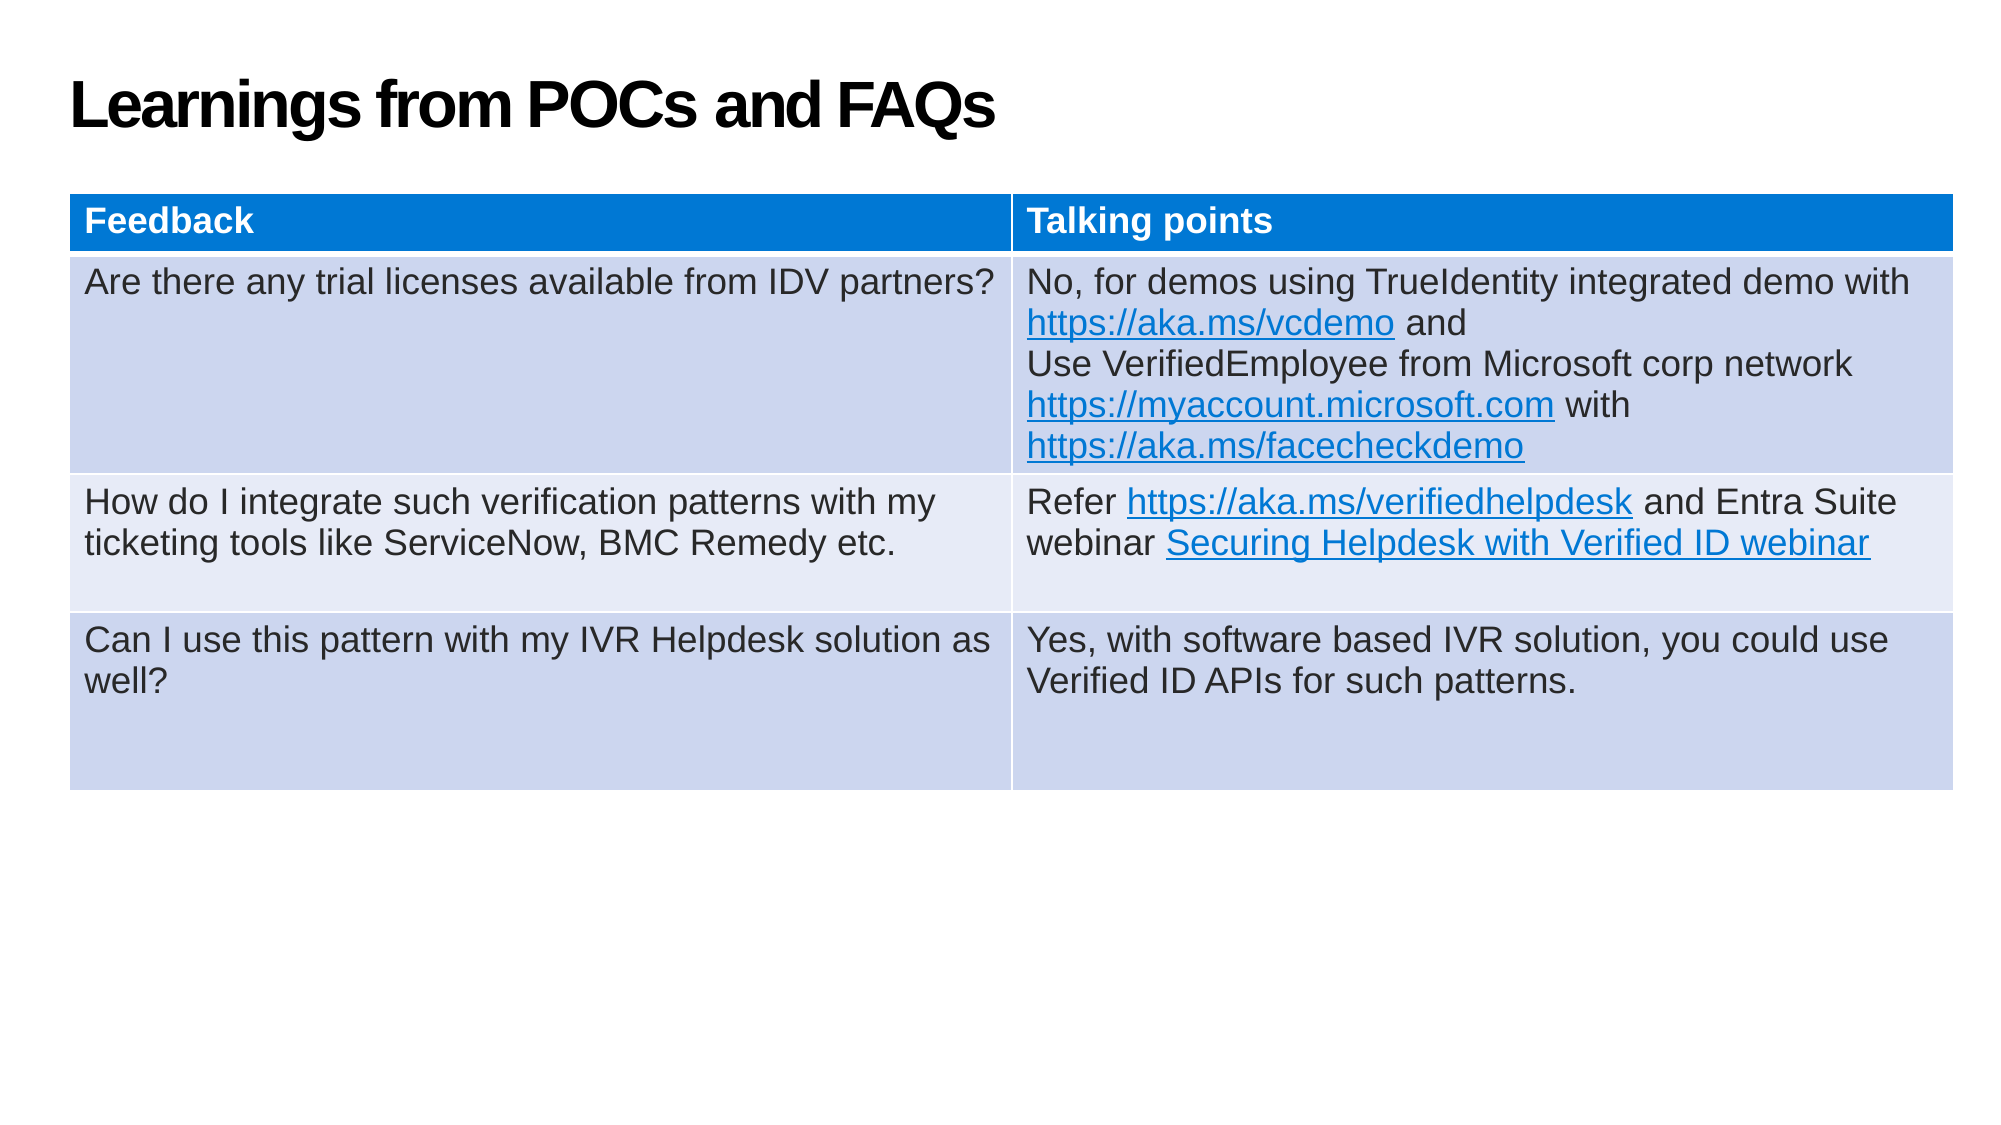

# Learnings from POCs and FAQs
| Feedback | Talking points |
| --- | --- |
| Are there any trial licenses available from IDV partners? | No, for demos using TrueIdentity integrated demo with https://aka.ms/vcdemo and Use VerifiedEmployee from Microsoft corp network https://myaccount.microsoft.com with https://aka.ms/facecheckdemo |
| How do I integrate such verification patterns with my ticketing tools like ServiceNow, BMC Remedy etc. | Refer https://aka.ms/verifiedhelpdesk and Entra Suite webinar Securing Helpdesk with Verified ID webinar |
| Can I use this pattern with my IVR Helpdesk solution as well? | Yes, with software based IVR solution, you could use Verified ID APIs for such patterns. |